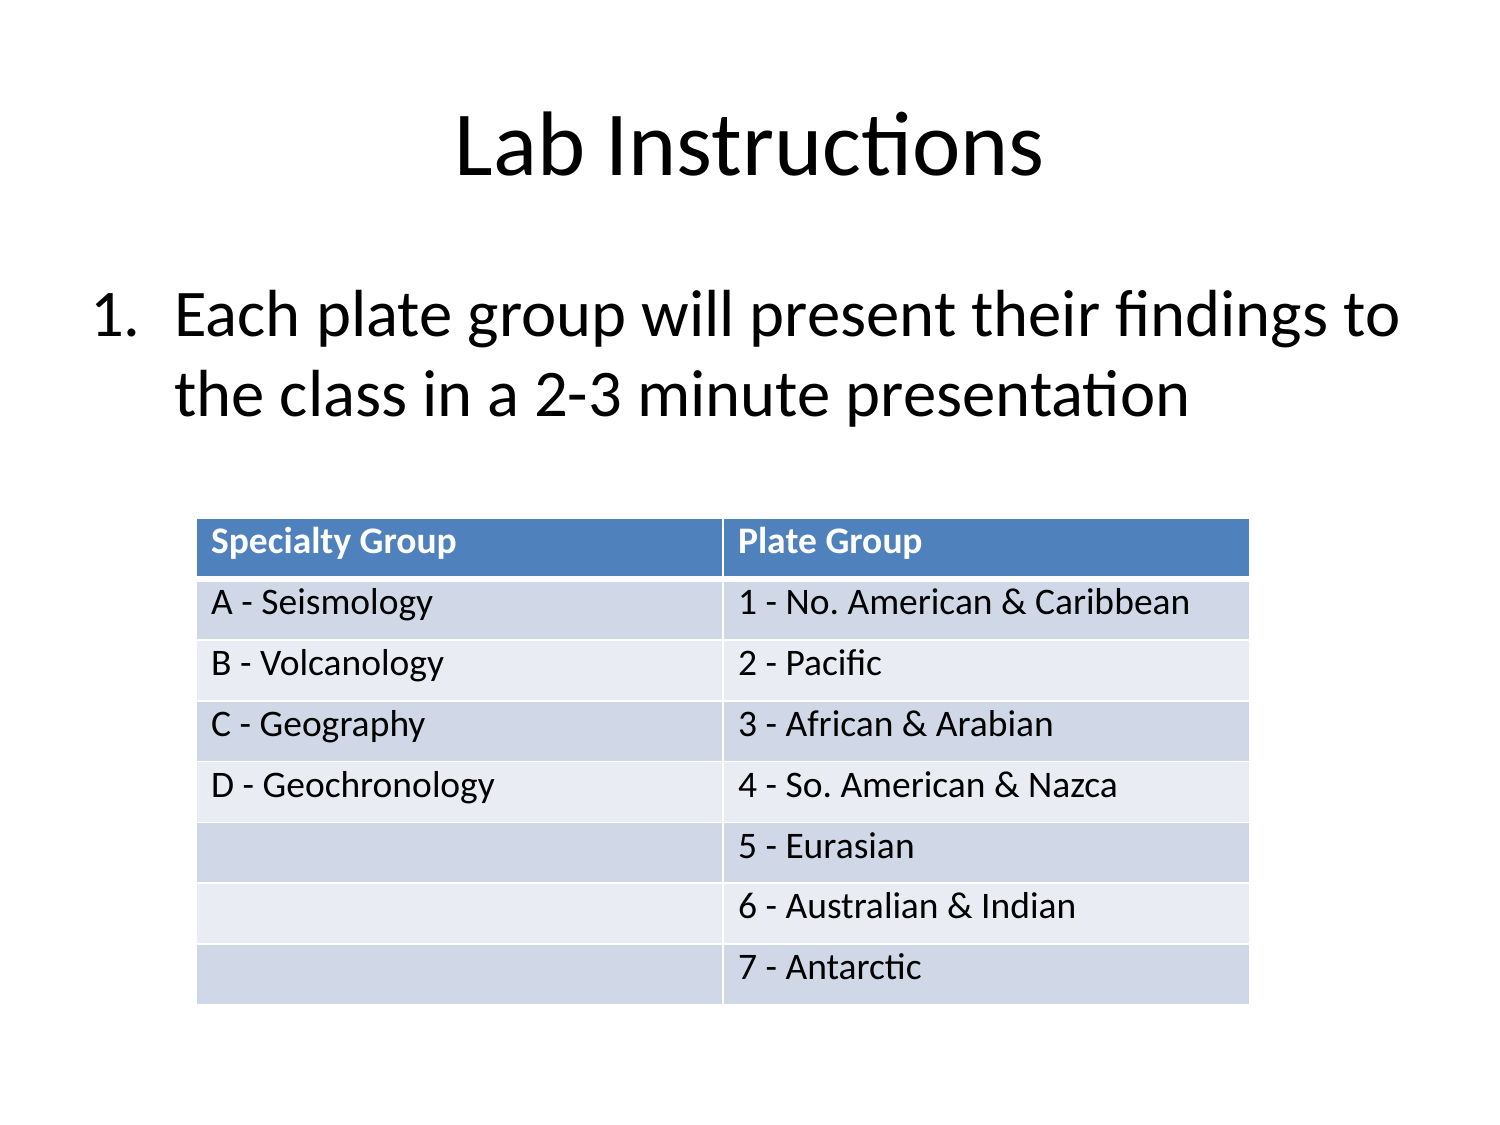

# Lab Instructions
Each plate group will present their findings to the class in a 2-3 minute presentation

| Specialty Group | Plate Group |
| --- | --- |
| A - Seismology | 1 - No. American & Caribbean |
| B - Volcanology | 2 - Pacific |
| C - Geography | 3 - African & Arabian |
| D - Geochronology | 4 - So. American & Nazca |
|  | 5 - Eurasian |
|  | 6 - Australian & Indian |
|  | 7 - Antarctic |